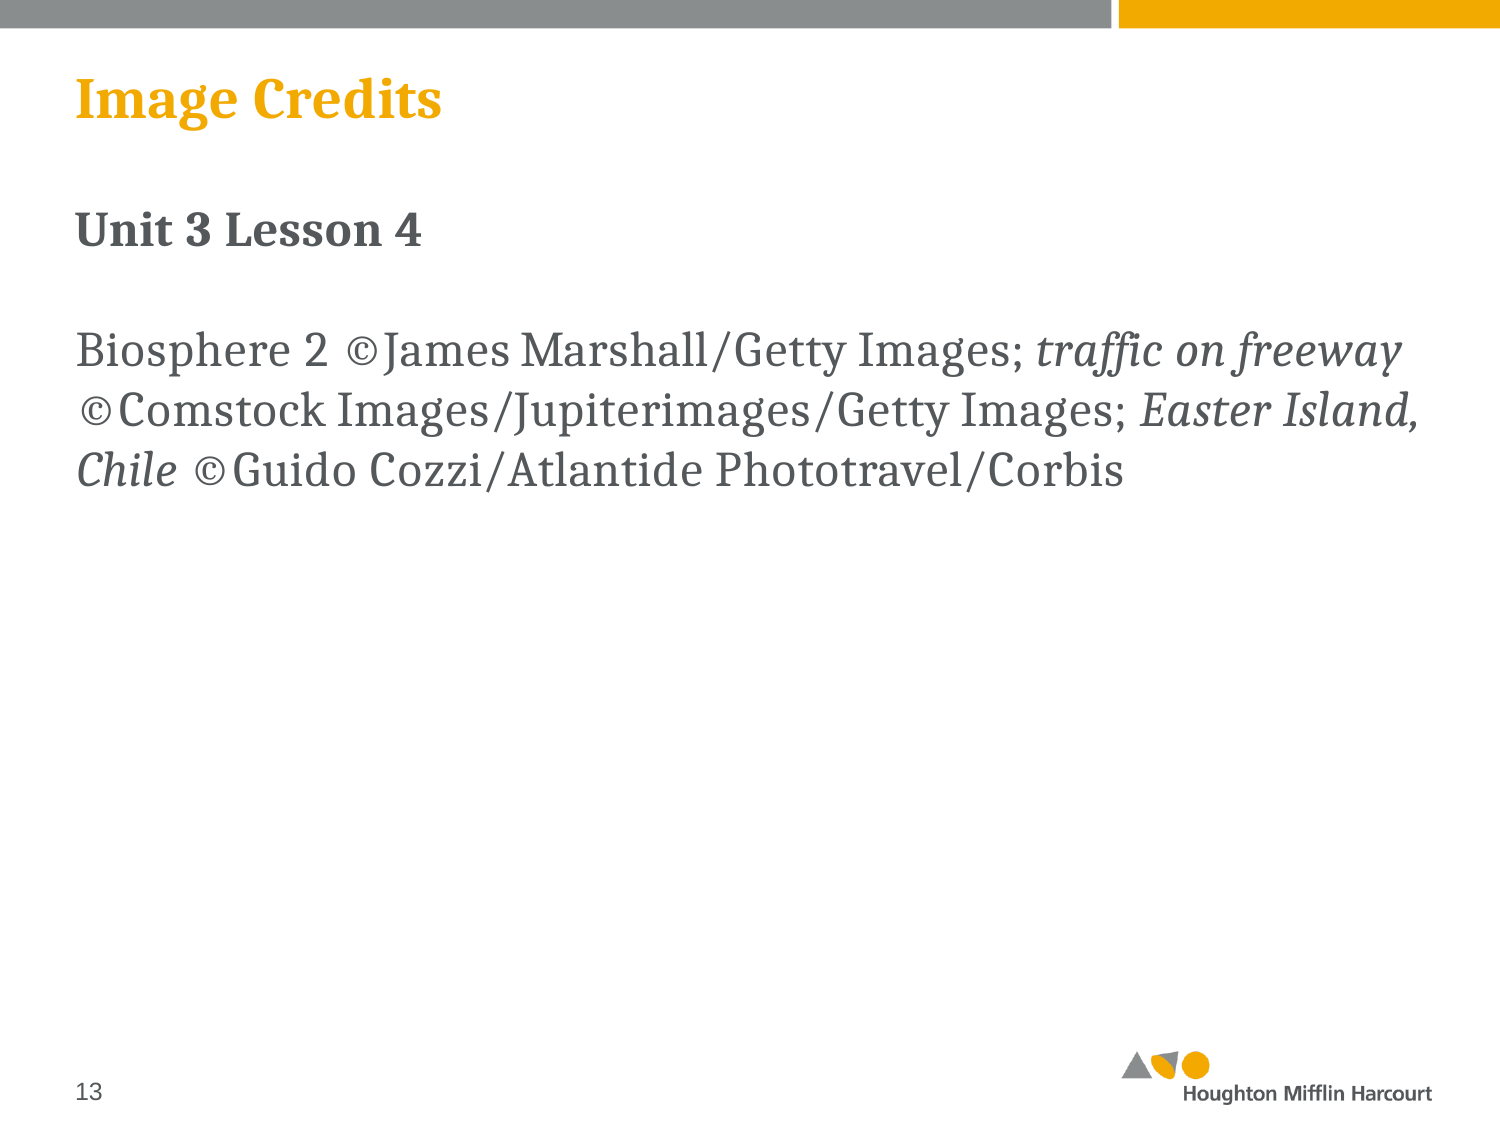

# Image Credits
Unit 3 Lesson 4

Biosphere 2 ©James Marshall/Getty Images; traffic on freeway ©Comstock Images/Jupiterimages/Getty Images; Easter Island, Chile ©Guido Cozzi/Atlantide Phototravel/Corbis

13